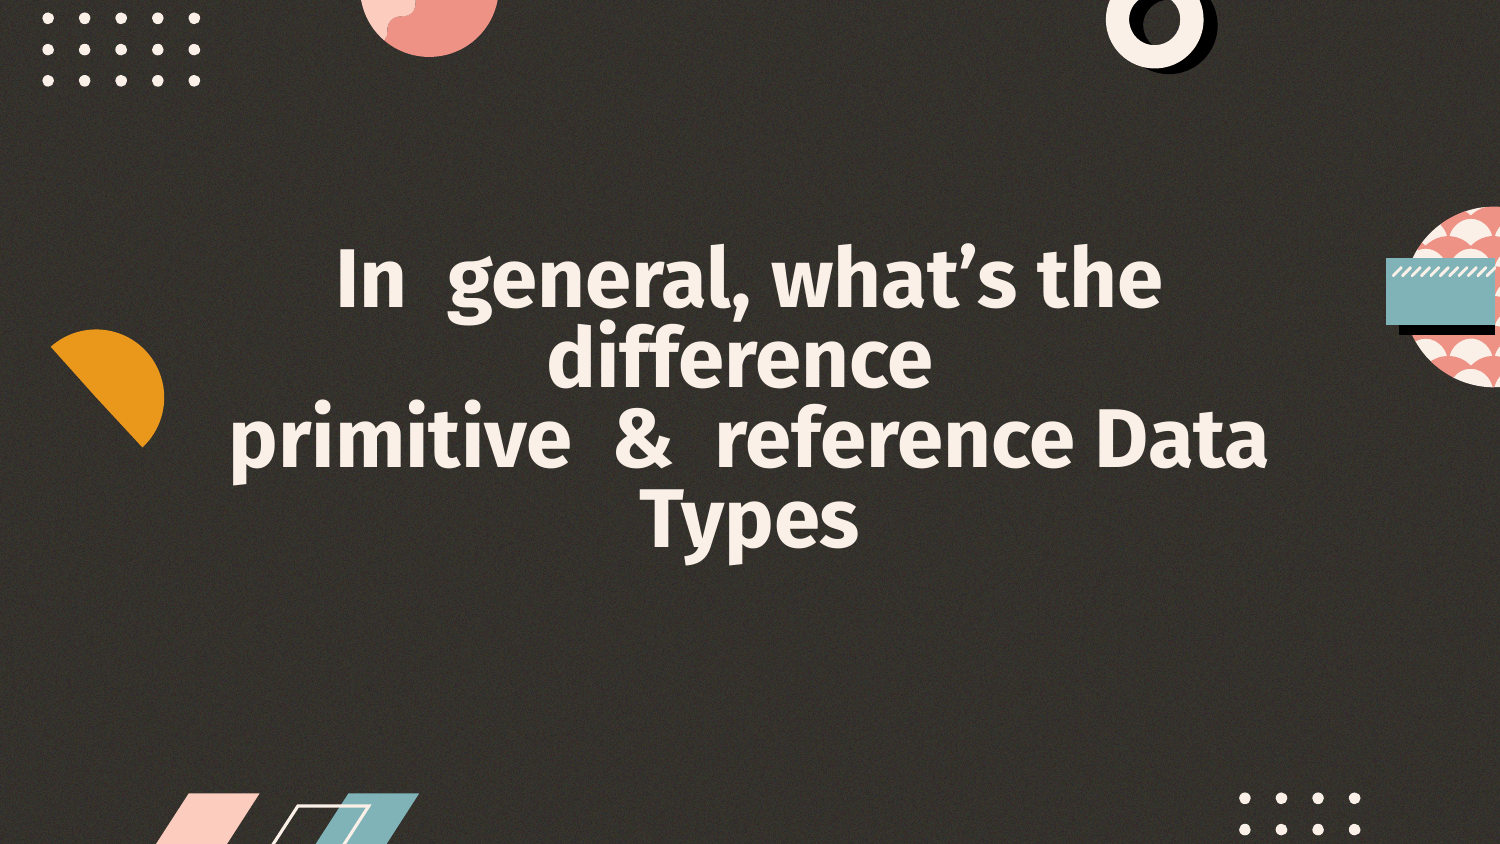

# In  general, what’s the difference primitive  &  reference Data Types